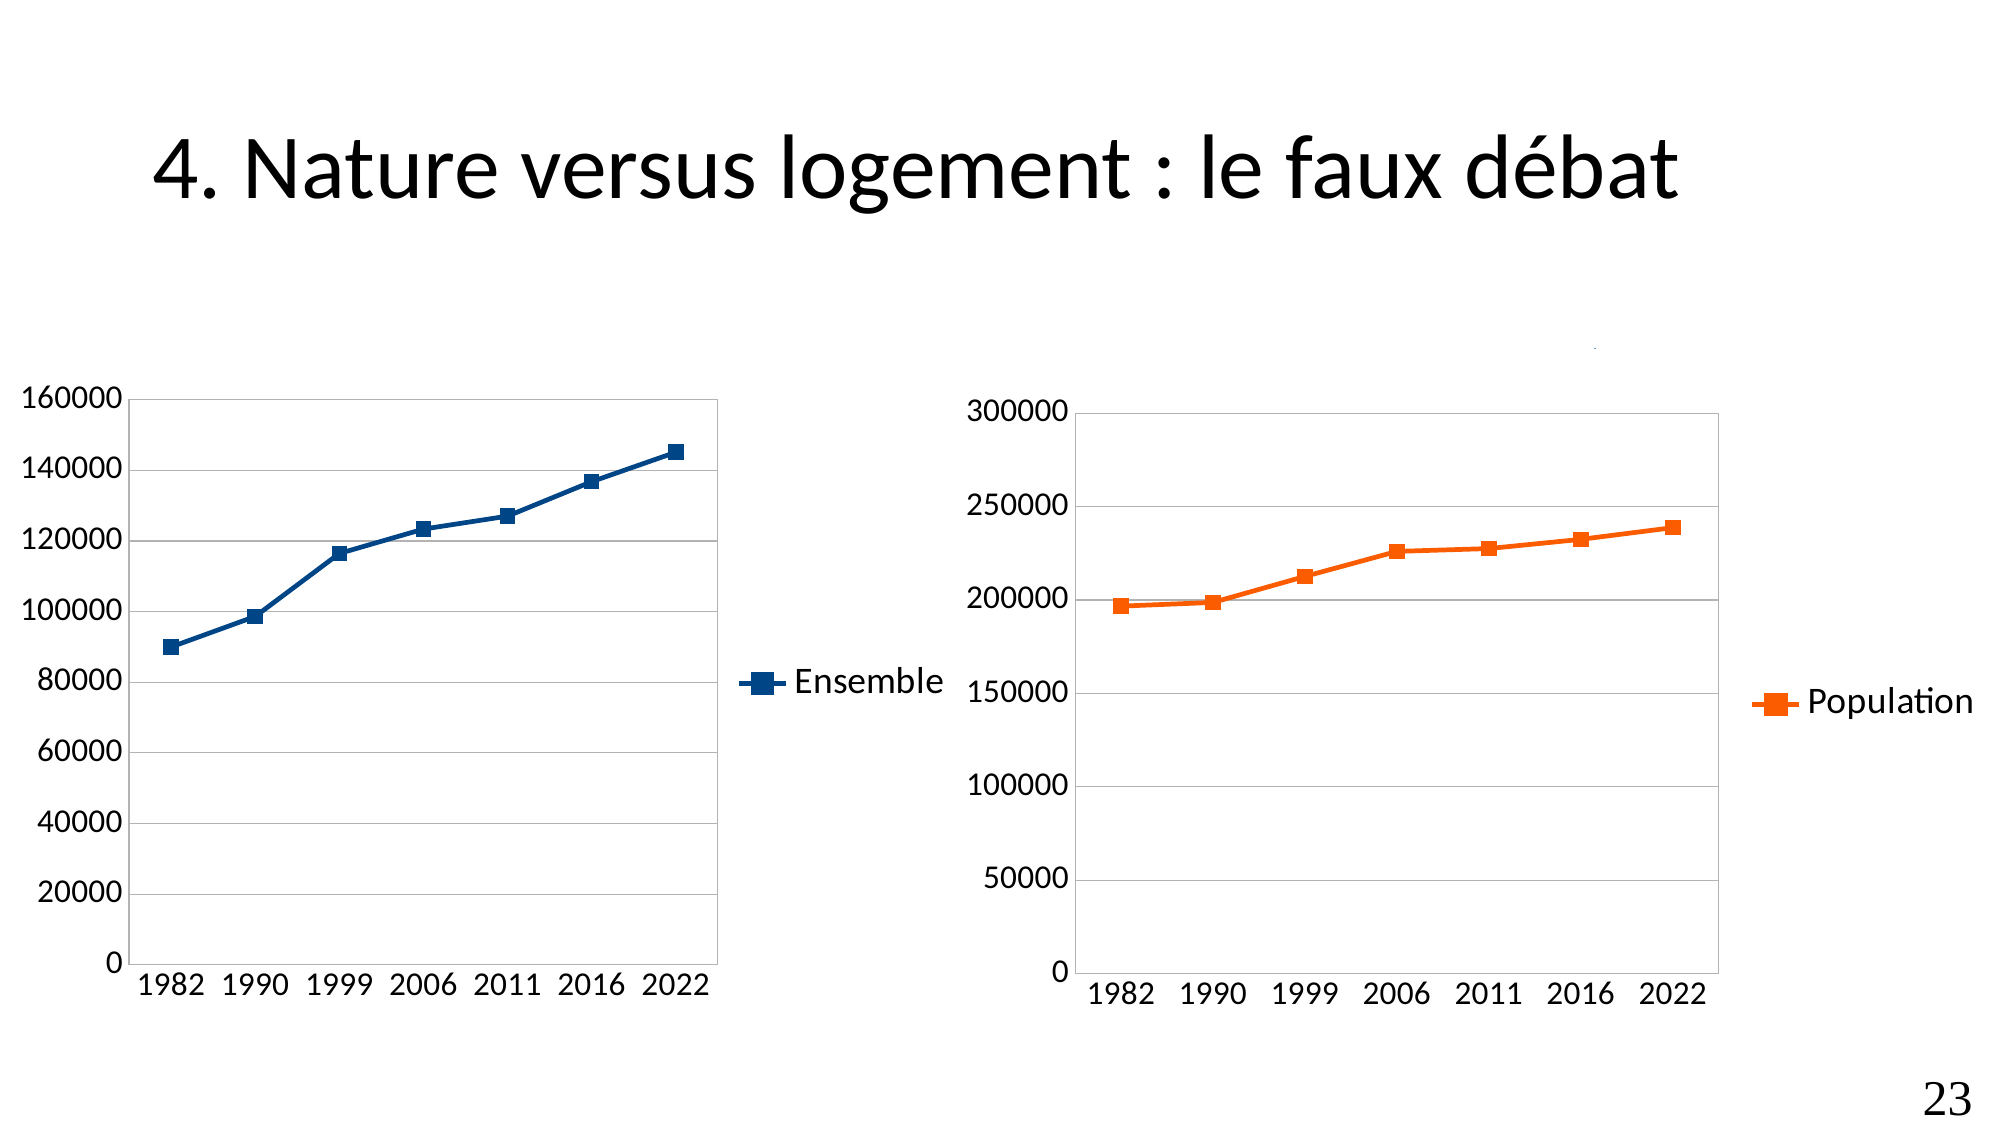

# 4. Nature versus logement : le faux débat

### Chart

| Category | Ensemble |
|---|---|
| 1982 | 89995.0 |
| 1990 | 98646.0 |
| 1999 | 116472.0 |
| 2006 | 123374.0 |
| 2011 | 127034.0 |
| 2016 | 136798.0 |
| 2022 | 145127.0 |

### Chart

| Category | Population |
|---|---|
| 1982 | 196705.0 |
| 1990 | 198691.0 |
| 1999 | 212597.0 |
| 2006 | 226014.0 |
| 2011 | 227533.0 |
| 2016 | 232440.0 |
| 2022 | 238695.0 |
23